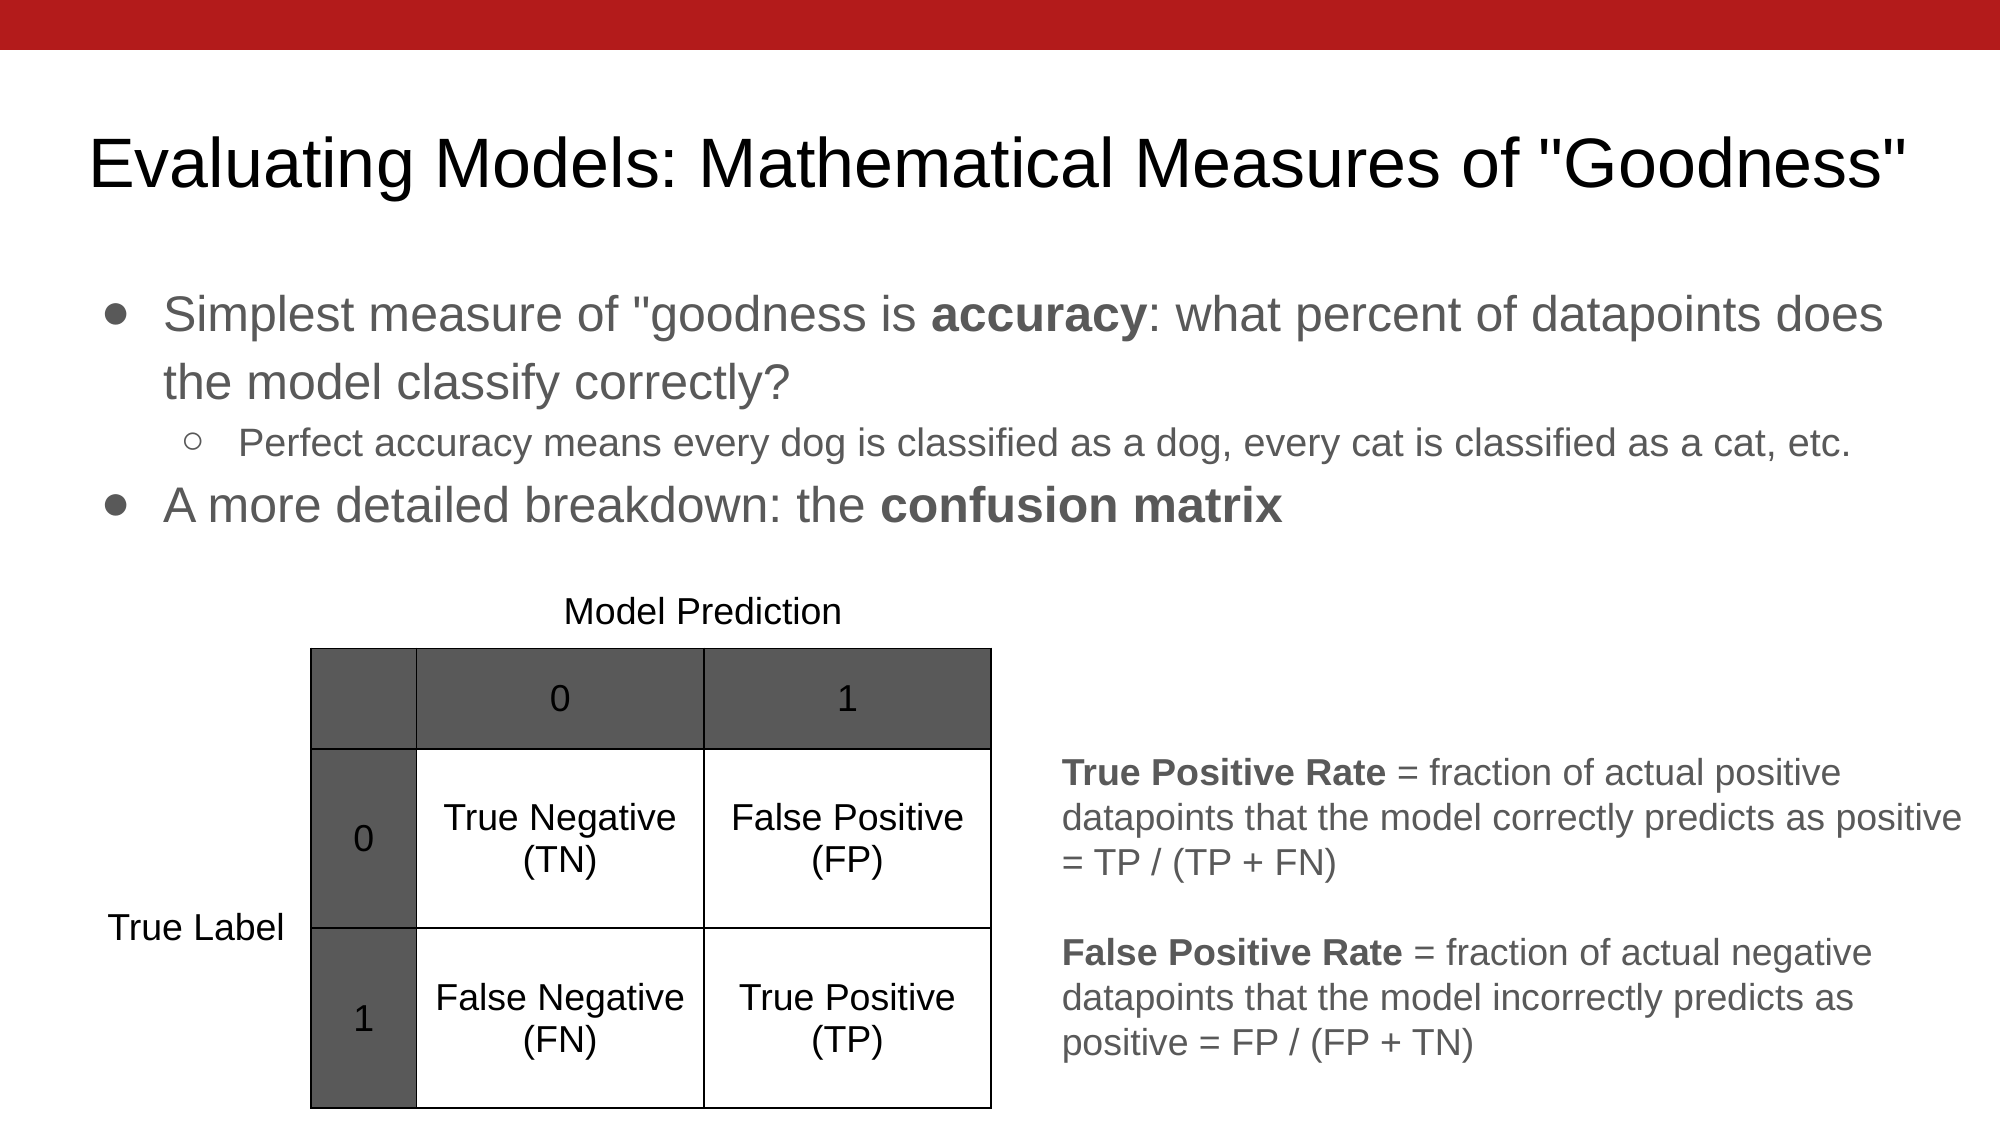

# Evaluating Models: Mathematical Measures of "Goodness"
Simplest measure of "goodness is accuracy: what percent of datapoints does the model classify correctly?
Perfect accuracy means every dog is classified as a dog, every cat is classified as a cat, etc.
A more detailed breakdown: the confusion matrix
Model Prediction
|  | 0 | 1 |
| --- | --- | --- |
| 0 | True Negative (TN) | False Positive (FP) |
| 1 | False Negative (FN) | True Positive (TP) |
True Positive Rate = fraction of actual positive datapoints that the model correctly predicts as positive = TP / (TP + FN)

False Positive Rate = fraction of actual negative datapoints that the model incorrectly predicts as positive = FP / (FP + TN)
True Label